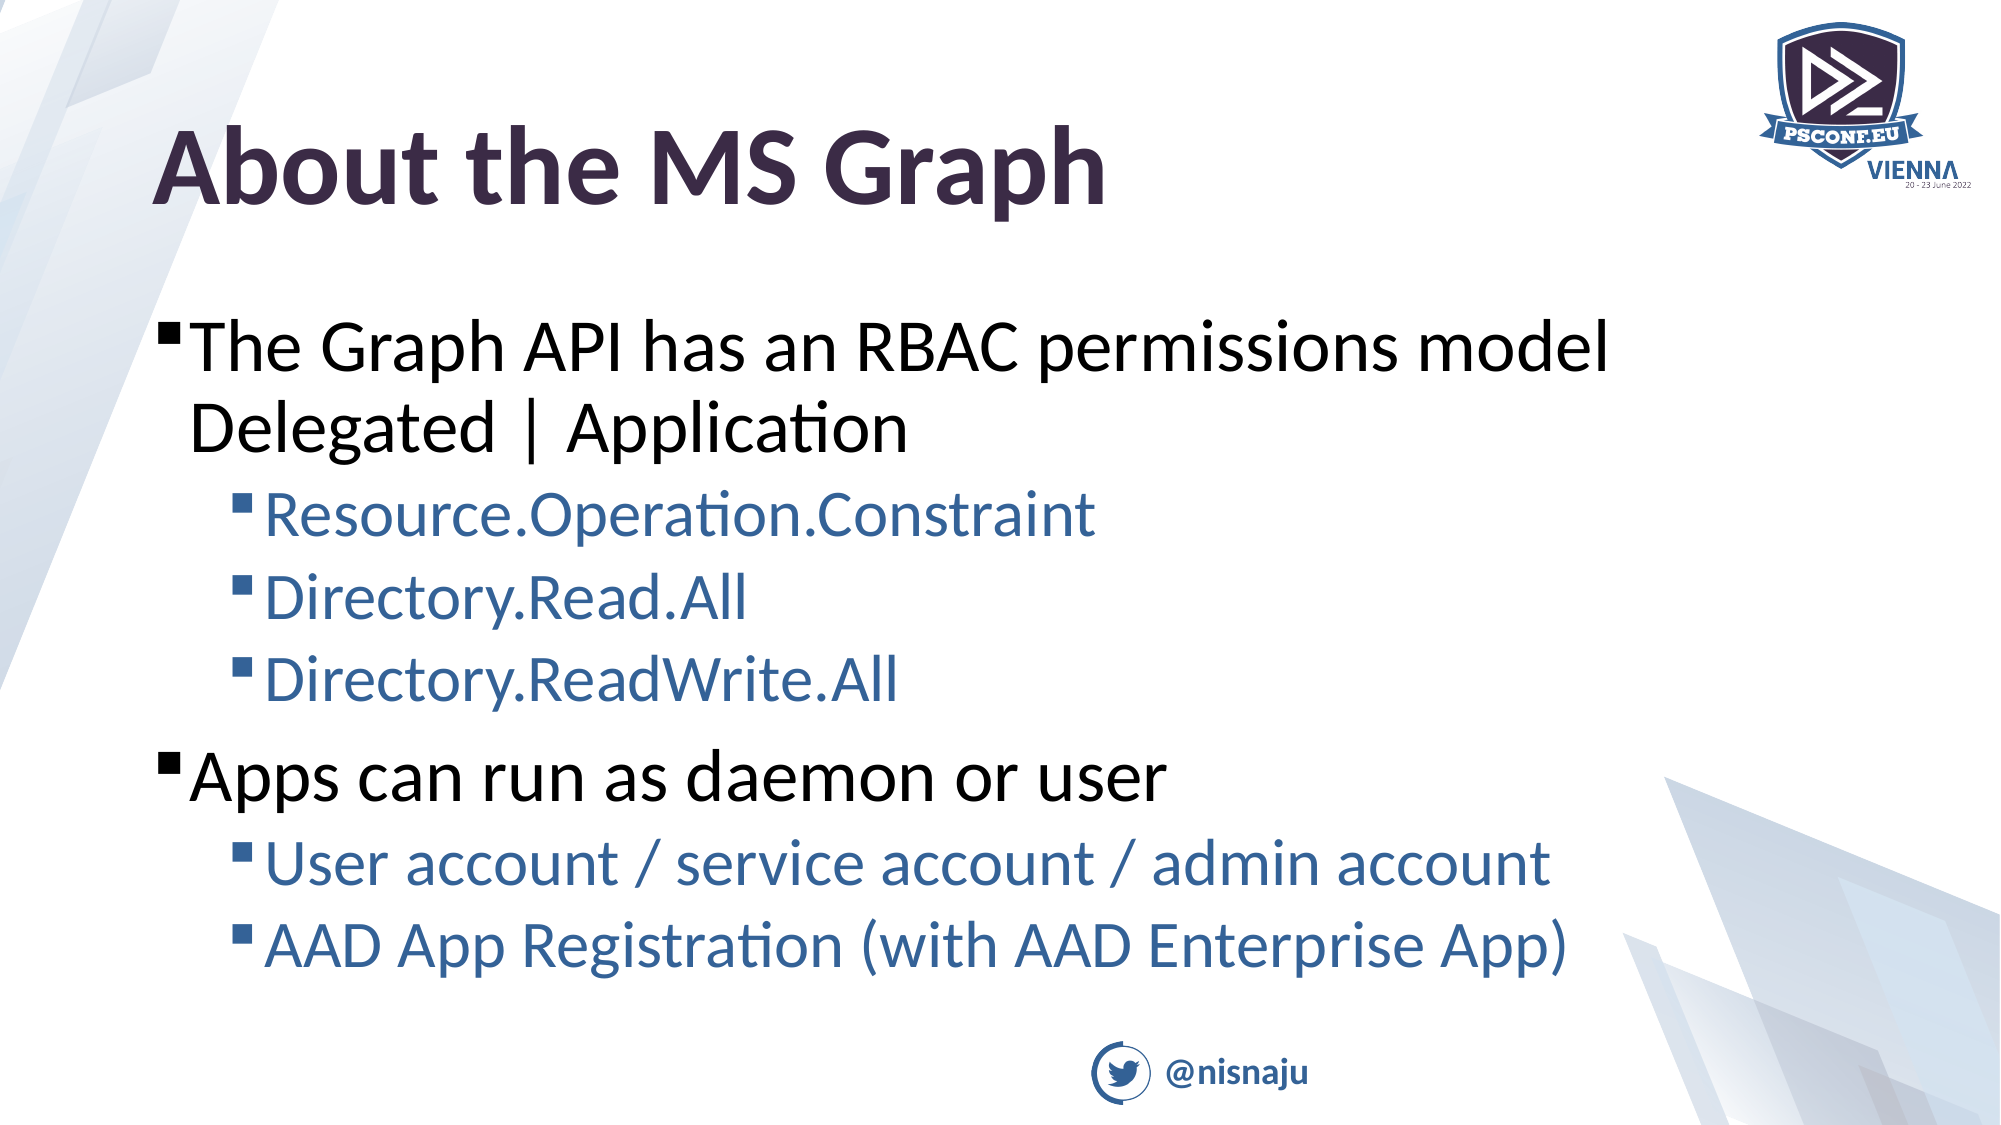

# About the MS Graph
The Graph API has an RBAC permissions model
Delegated | Application
Resource.Operation.Constraint
Directory.Read.All
Directory.ReadWrite.All
Apps can run as daemon or user
User account / service account / admin account
AAD App Registration (with AAD Enterprise App)